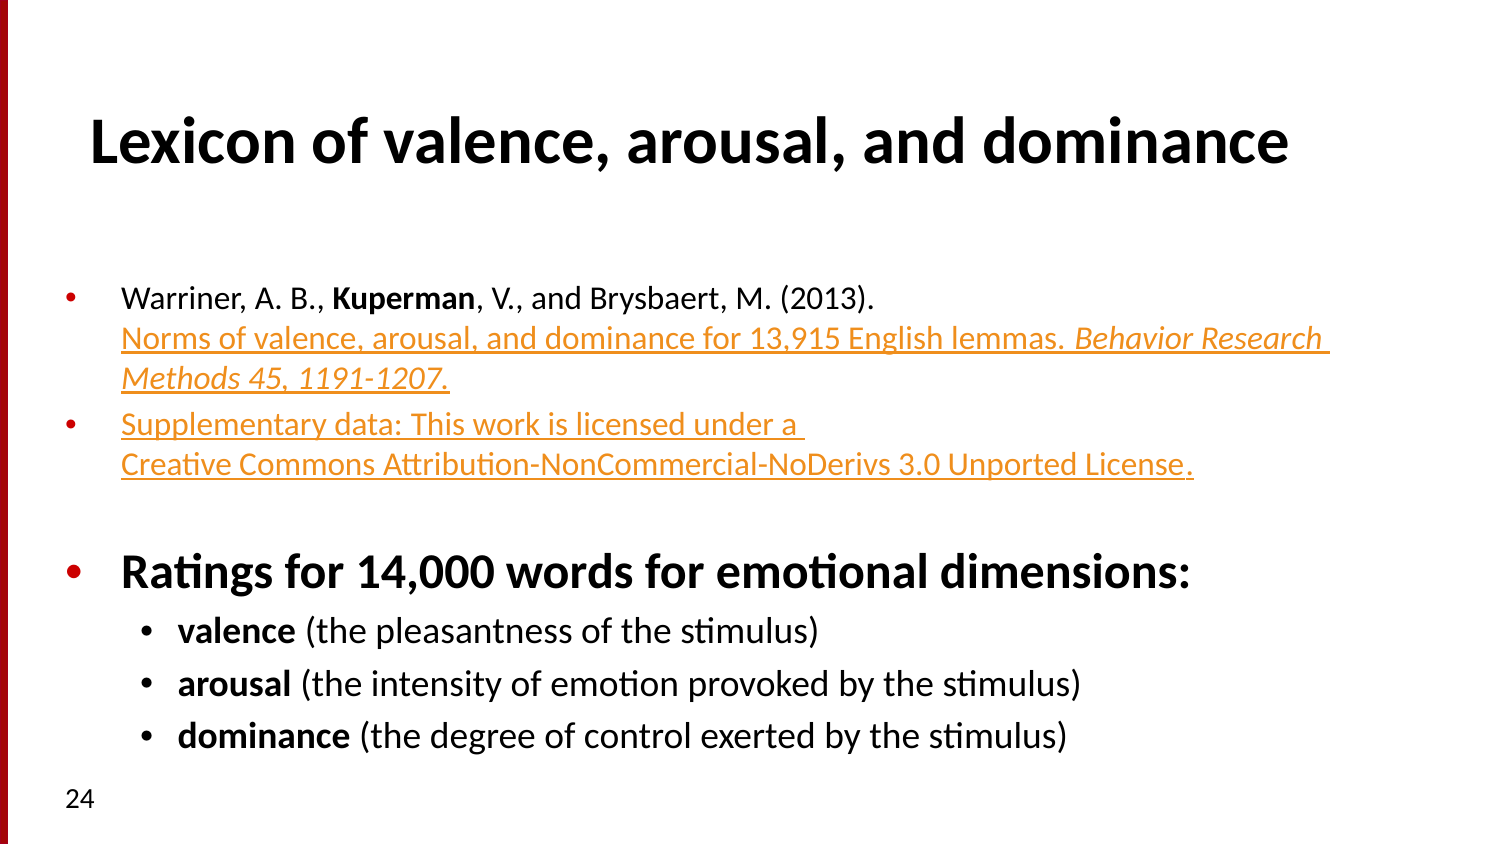

# Lexicon of valence, arousal, and dominance

Warriner, A. B., Kuperman, V., and Brysbaert, M. (2013). Norms of valence, arousal, and dominance for 13,915 English lemmas. Behavior Research Methods 45, 1191-1207.
Supplementary data: This work is licensed under a Creative Commons Attribution-NonCommercial-NoDerivs 3.0 Unported License.

Ratings for 14,000 words for emotional dimensions:
valence (the pleasantness of the stimulus)
arousal (the intensity of emotion provoked by the stimulus)
dominance (the degree of control exerted by the stimulus)
24